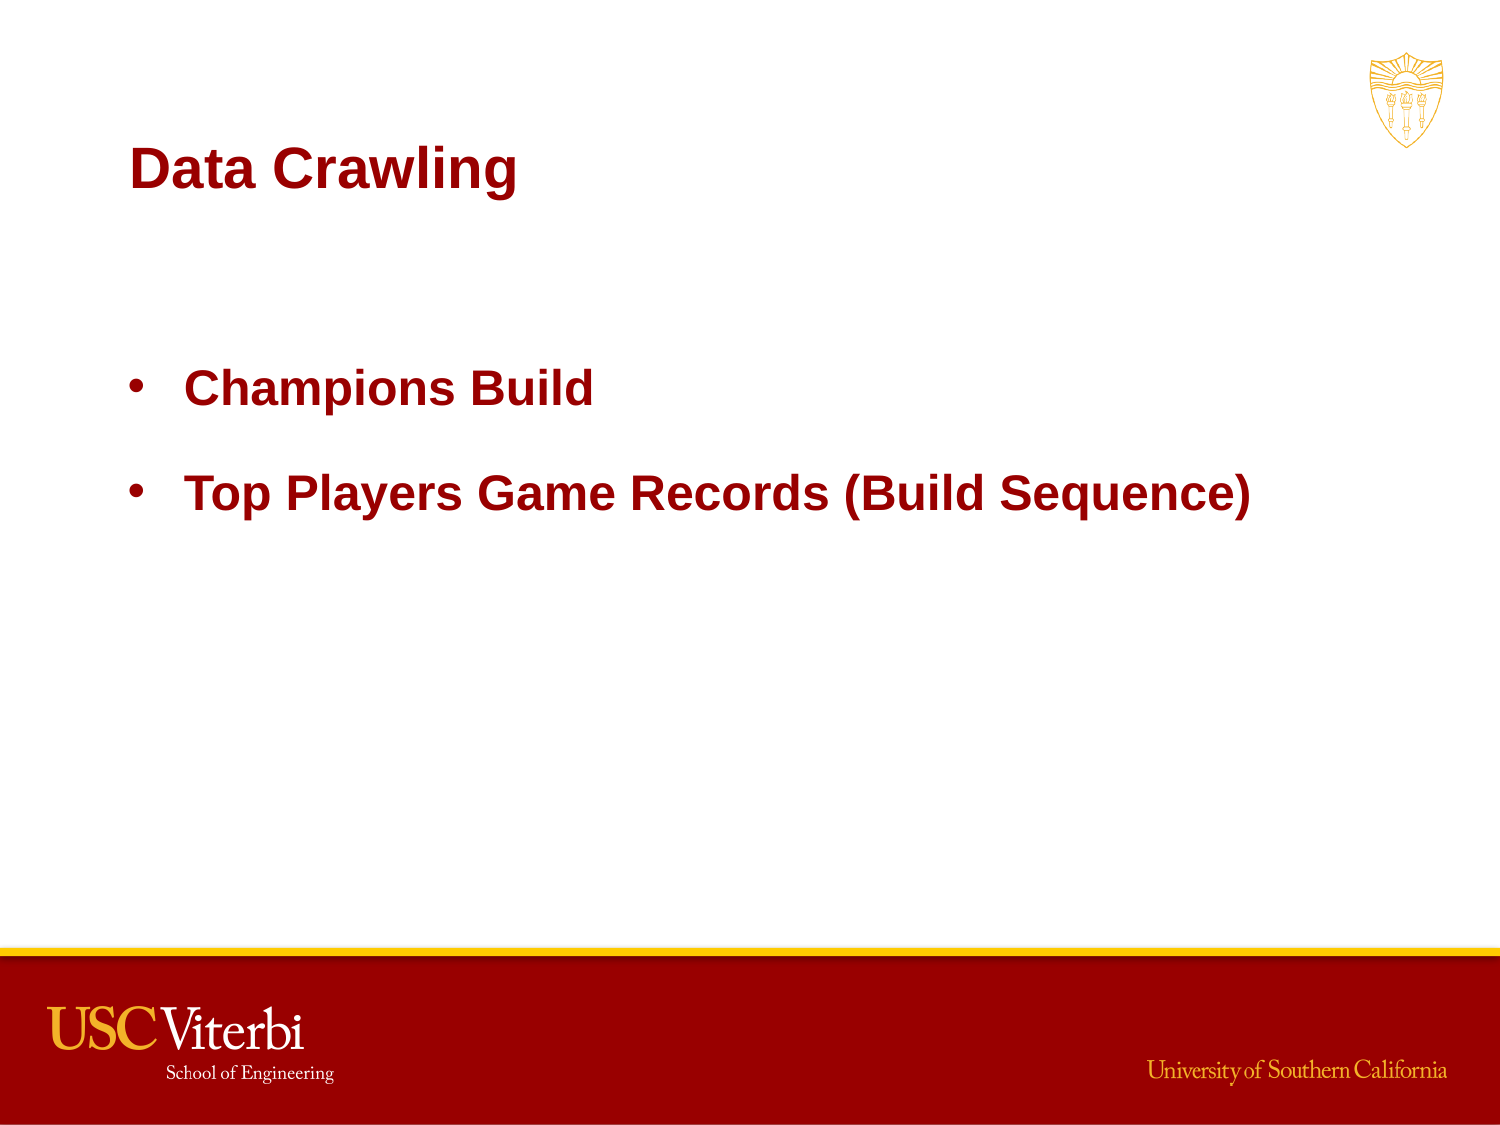

Data Crawling
Champions Build

Top Players Game Records (Build Sequence)